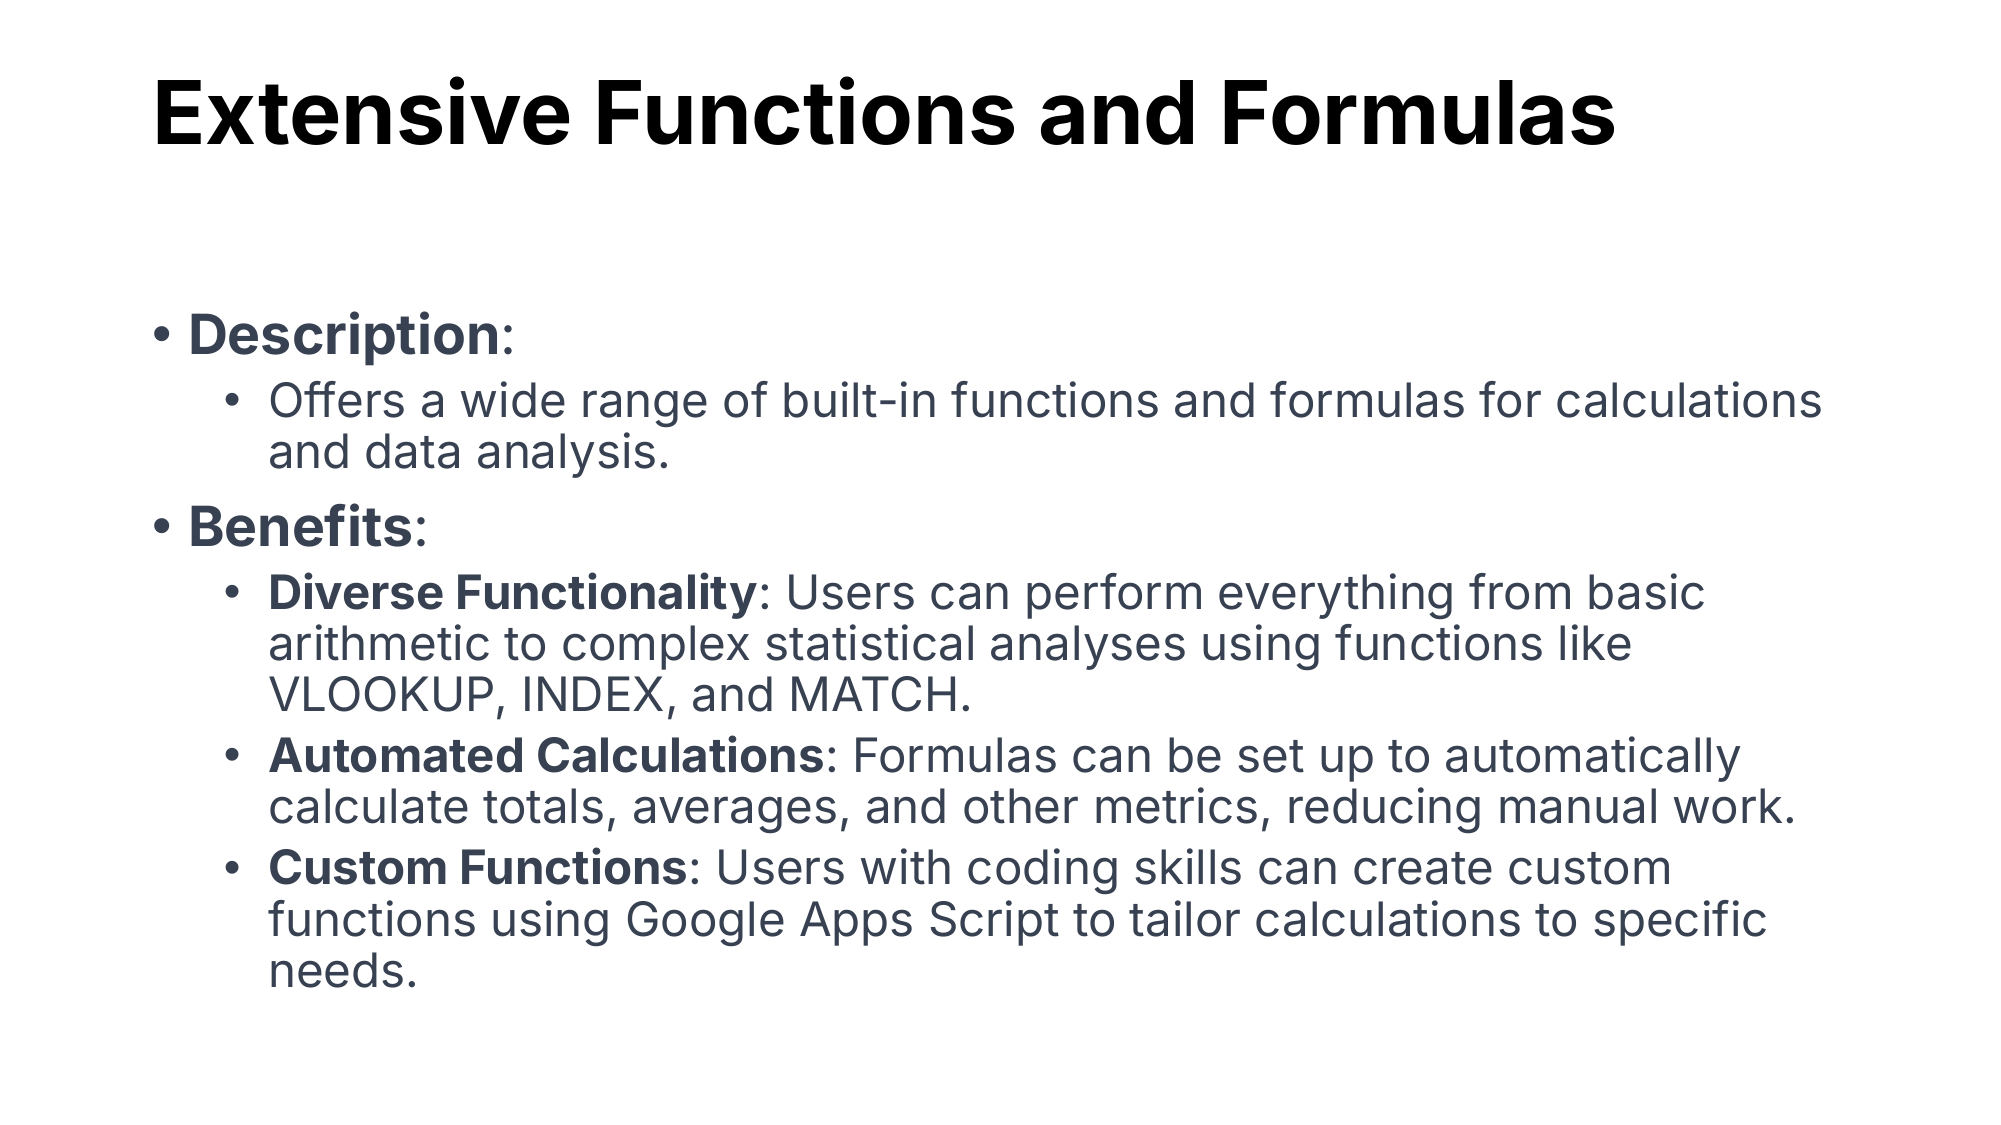

# Extensive Functions and Formulas
Description:
Offers a wide range of built-in functions and formulas for calculations and data analysis.
Benefits:
Diverse Functionality: Users can perform everything from basic arithmetic to complex statistical analyses using functions like VLOOKUP, INDEX, and MATCH.
Automated Calculations: Formulas can be set up to automatically calculate totals, averages, and other metrics, reducing manual work.
Custom Functions: Users with coding skills can create custom functions using Google Apps Script to tailor calculations to specific needs.